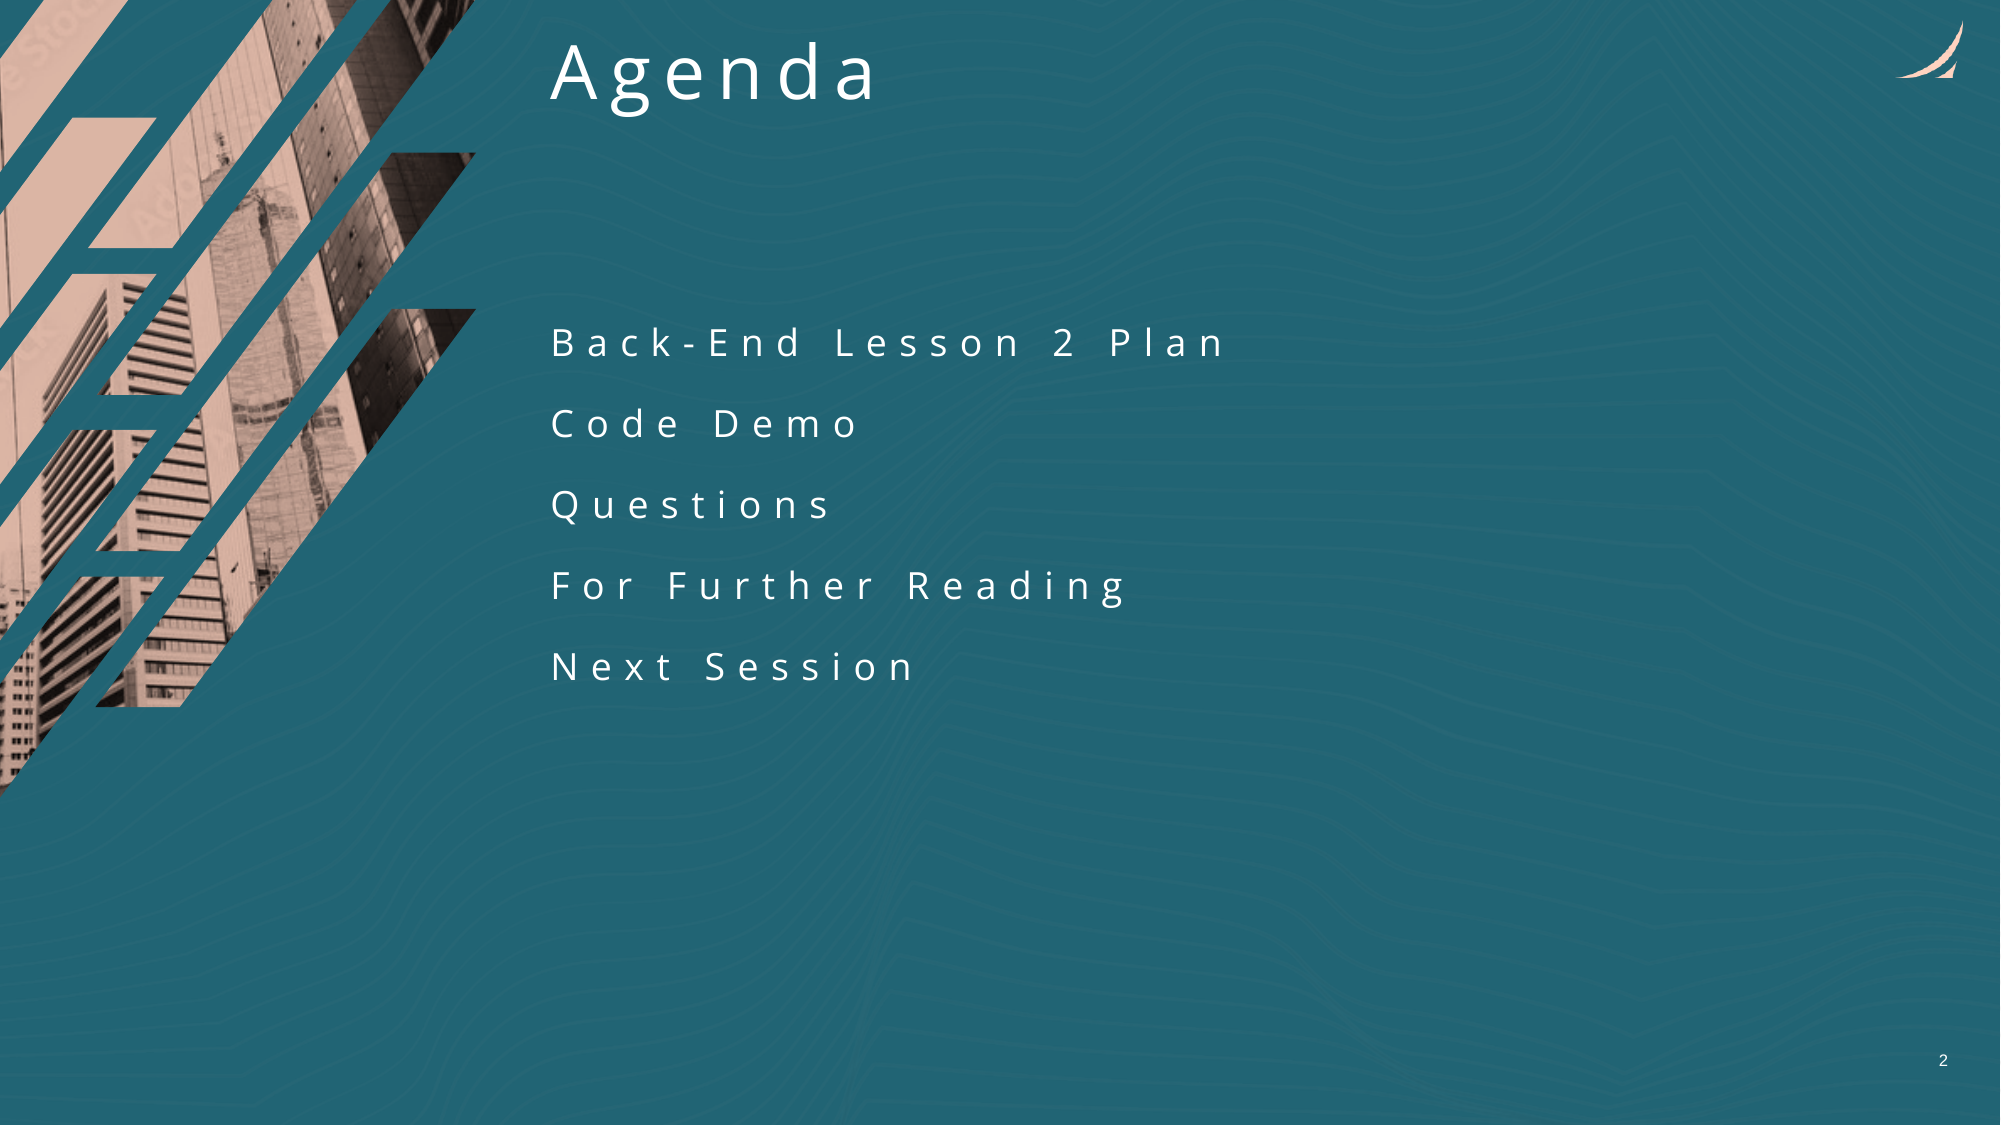

Agenda
# Back-End Lesson 2 Plan Code Demo Questions For Further Reading Next Session
2